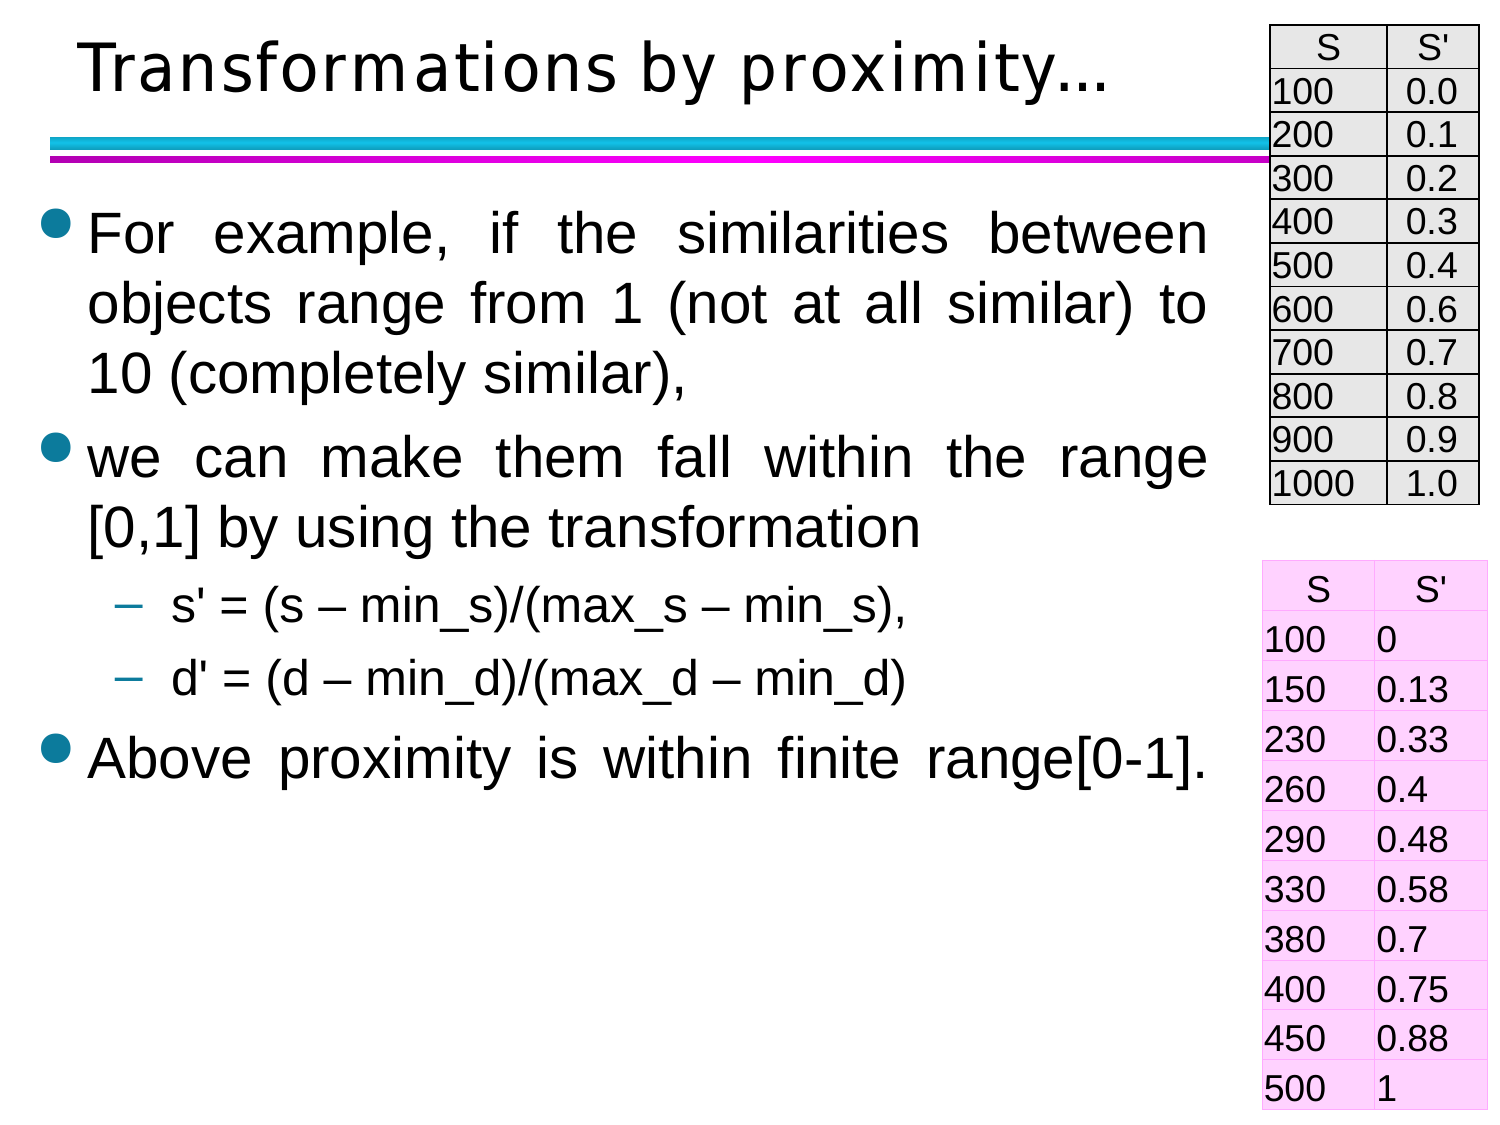

# Transformations by proximity…
| S | S' |
| --- | --- |
| 100 | 0.0 |
| 200 | 0.1 |
| 300 | 0.2 |
| 400 | 0.3 |
| 500 | 0.4 |
| 600 | 0.6 |
| 700 | 0.7 |
| 800 | 0.8 |
| 900 | 0.9 |
| 1000 | 1.0 |
For example, if the similarities between objects range from 1 (not at all similar) to 10 (completely similar),
we can make them fall within the range [0,1] by using the transformation
s' = (s – min_s)/(max_s – min_s),
d' = (d – min_d)/(max_d – min_d)
Above proximity is within finite range[0-1].

| S | S' |
| --- | --- |
| 100 | 0 |
| 150 | 0.13 |
| 230 | 0.33 |
| 260 | 0.4 |
| 290 | 0.48 |
| 330 | 0.58 |
| 380 | 0.7 |
| 400 | 0.75 |
| 450 | 0.88 |
| 500 | 1 |